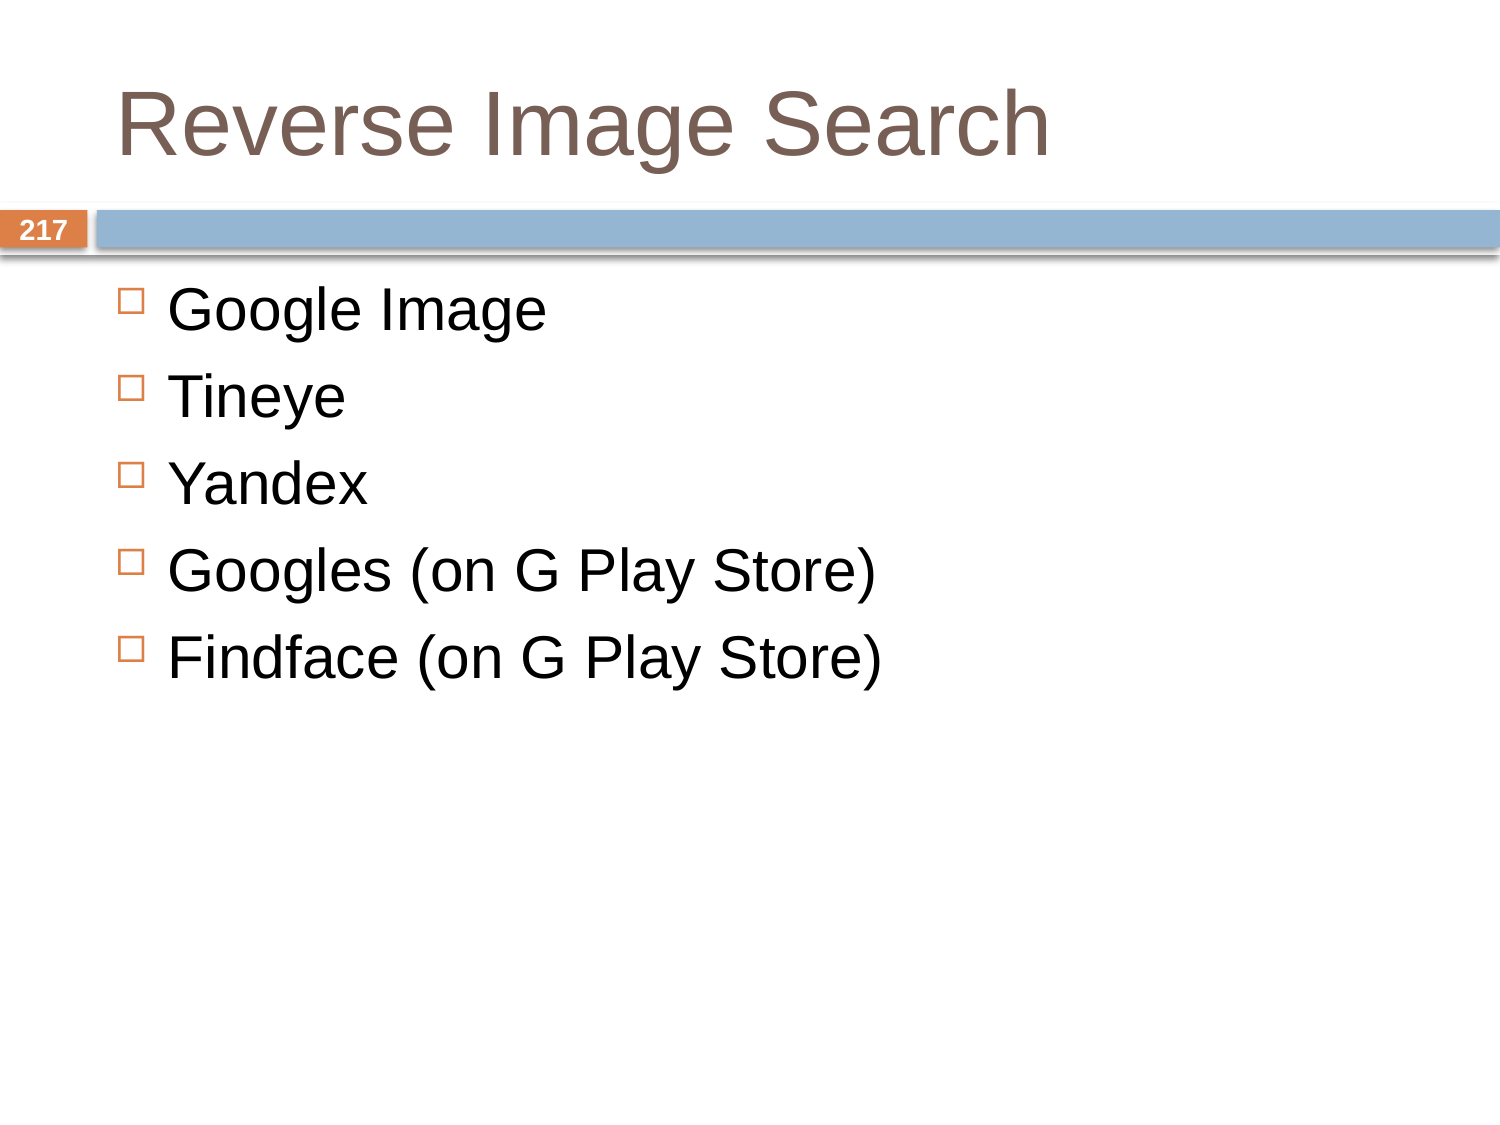

# Reverse Image Search
217
Google Image
Tineye
Yandex
Googles (on G Play Store)
Findface (on G Play Store)